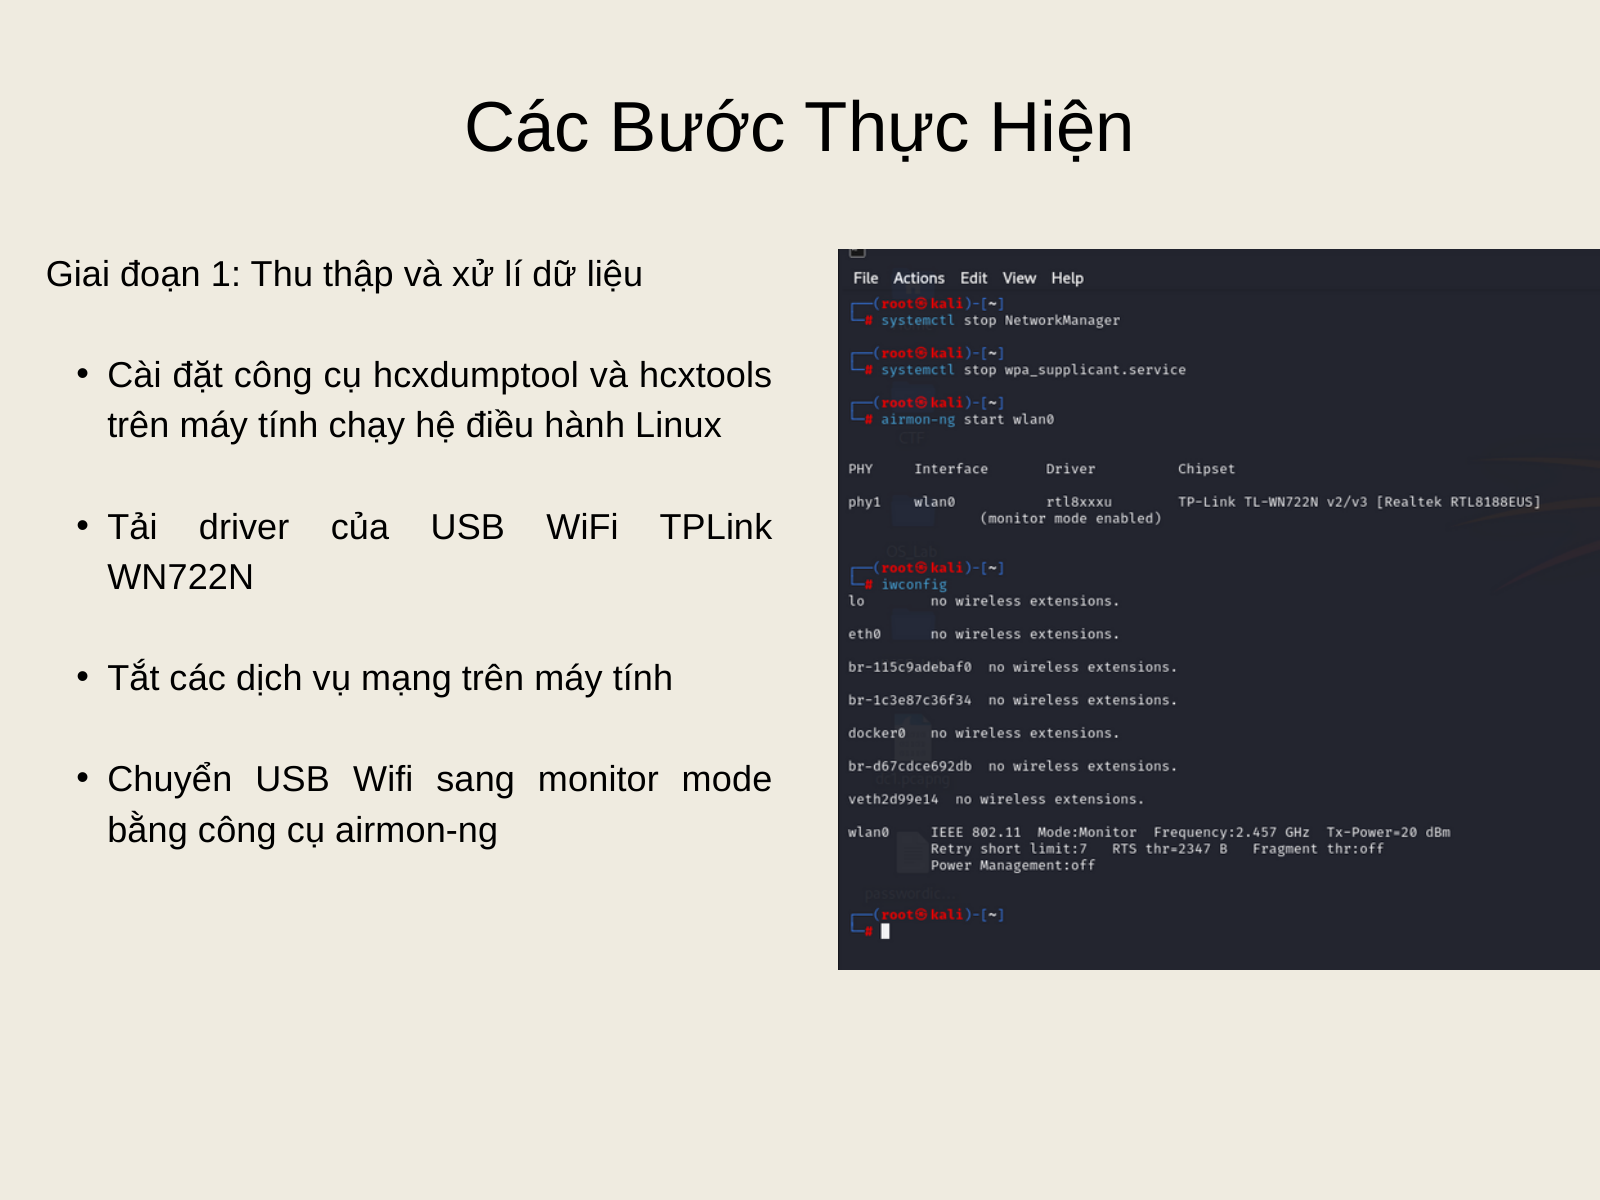

Các Bước Thực Hiện
Giai đoạn 1: Thu thập và xử lí dữ liệu

Cài đặt công cụ hcxdumptool và hcxtools trên máy tính chạy hệ điều hành Linux

Tải driver của USB WiFi TPLink WN722N

Tắt các dịch vụ mạng trên máy tính

Chuyển USB Wifi sang monitor mode bằng công cụ airmon-ng